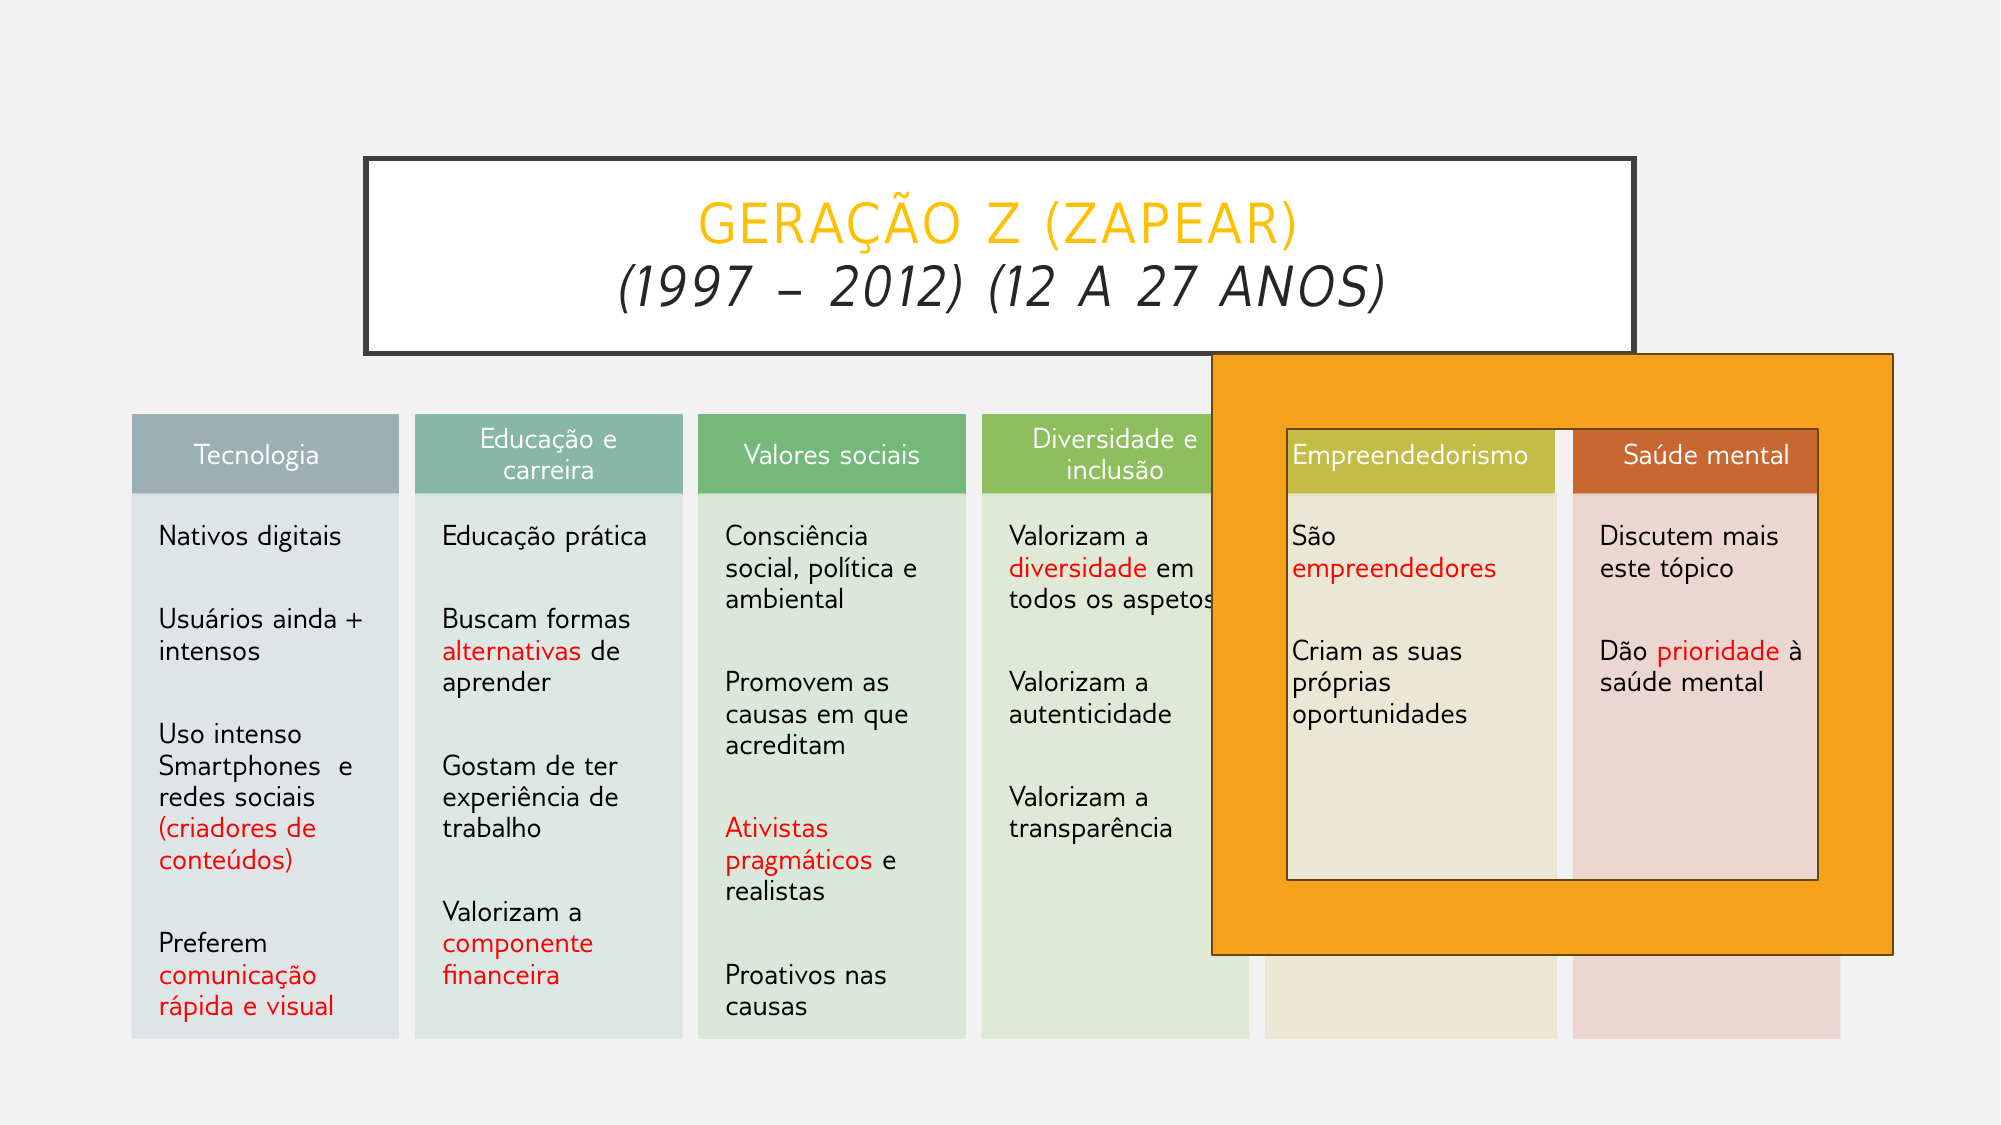

# Geração z (zapear) (1997 – 2012) (12 a 27 anos)

Tecnologia
Nativos digitais

Usuários ainda + intensos

Uso intenso Smartphones  e redes sociais (criadores de conteúdos)

Preferem comunicação rápida e visual
Educação e carreira
Educação prática

Buscam formas alternativas de aprender

Gostam de ter experiência de trabalho

Valorizam a componente financeira
Valores sociais
Consciência social, política e ambiental

Promovem as causas em que acreditam

Ativistas pragmáticos e realistas

Proativos nas causas
Diversidade e inclusão
Valorizam a diversidade em todos os aspetos

Valorizam a autenticidade

Valorizam a transparência

Empreendedorismo
São empreendedores

Criam as suas próprias oportunidades
Saúde mental
Discutem mais este tópico

Dão prioridade à saúde mental